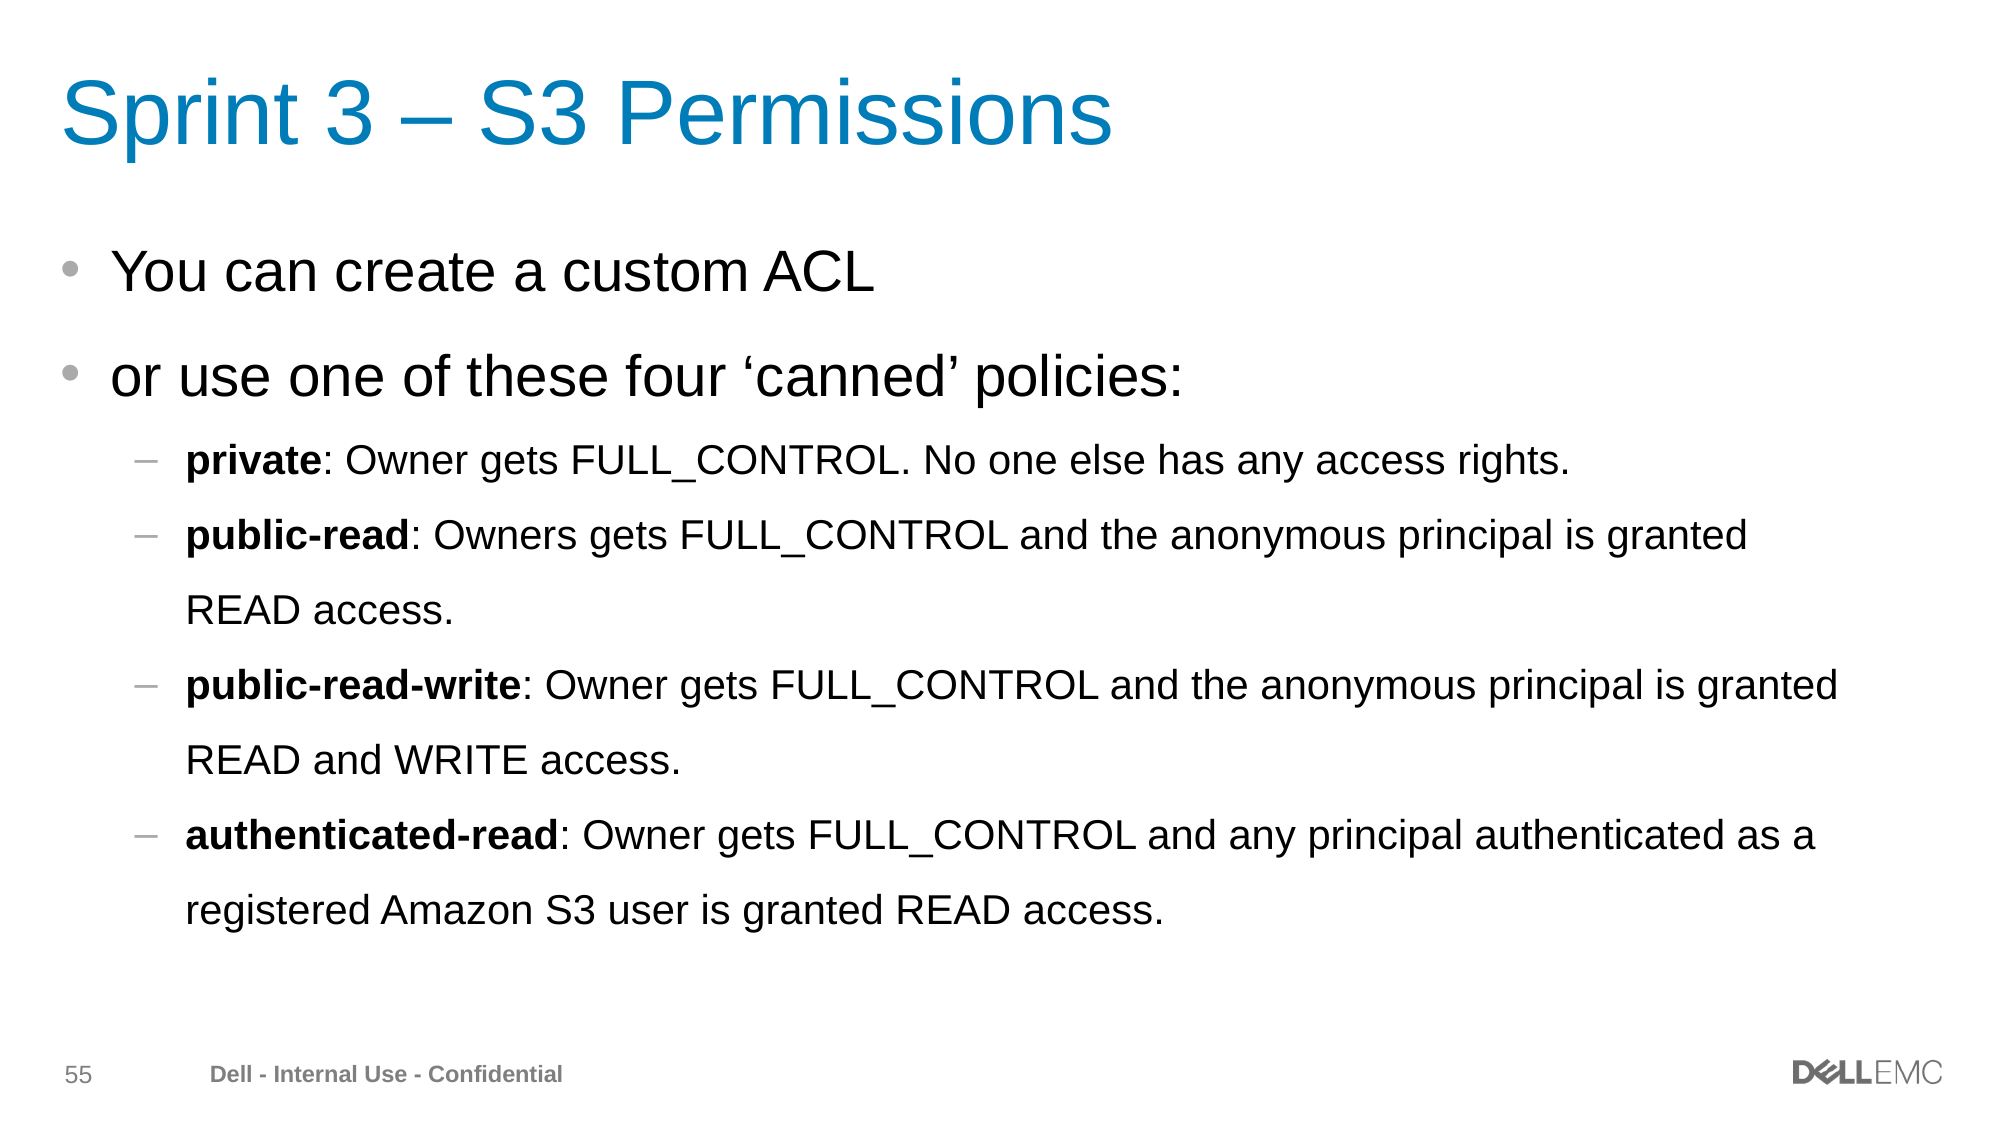

# Sprint 3 – S3 Permissions
You can create a custom ACL
or use one of these four ‘canned’ policies:
private: Owner gets FULL_CONTROL. No one else has any access rights.
public-read: Owners gets FULL_CONTROL and the anonymous principal is granted READ access.
public-read-write: Owner gets FULL_CONTROL and the anonymous principal is granted READ and WRITE access.
authenticated-read: Owner gets FULL_CONTROL and any principal authenticated as a registered Amazon S3 user is granted READ access.